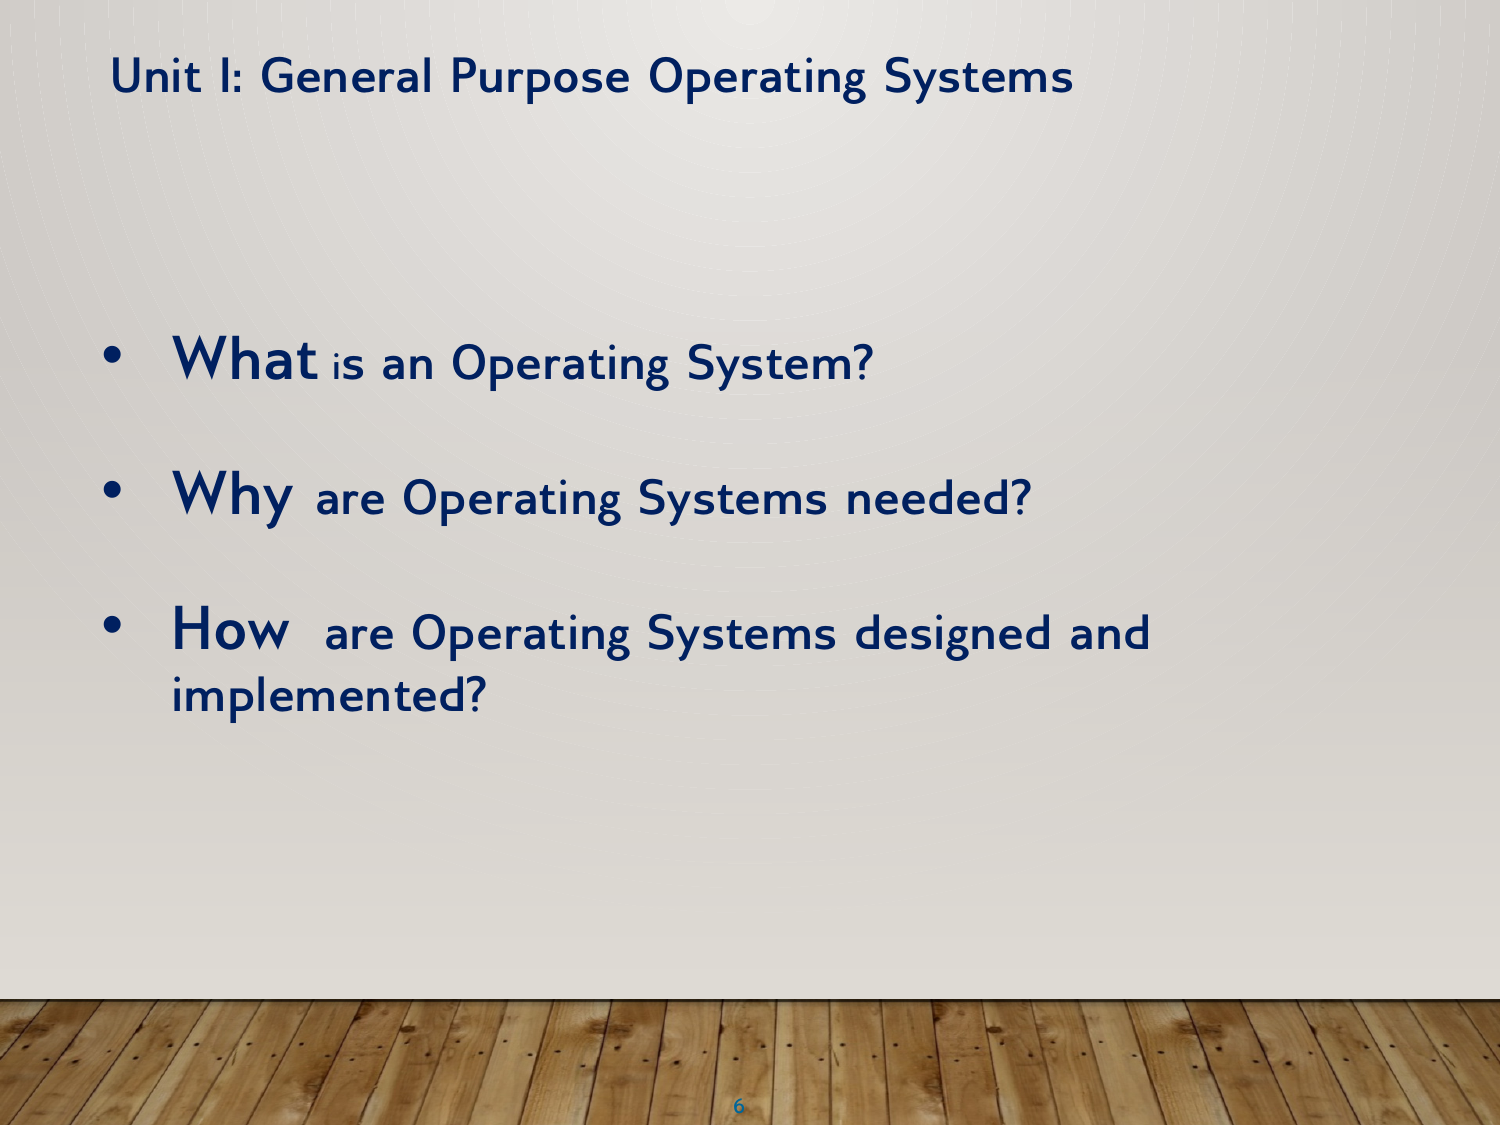

Unit I: General Purpose Operating Systems
What is an Operating System?

Why are Operating Systems needed?

How  are Operating Systems designed and implemented?

6